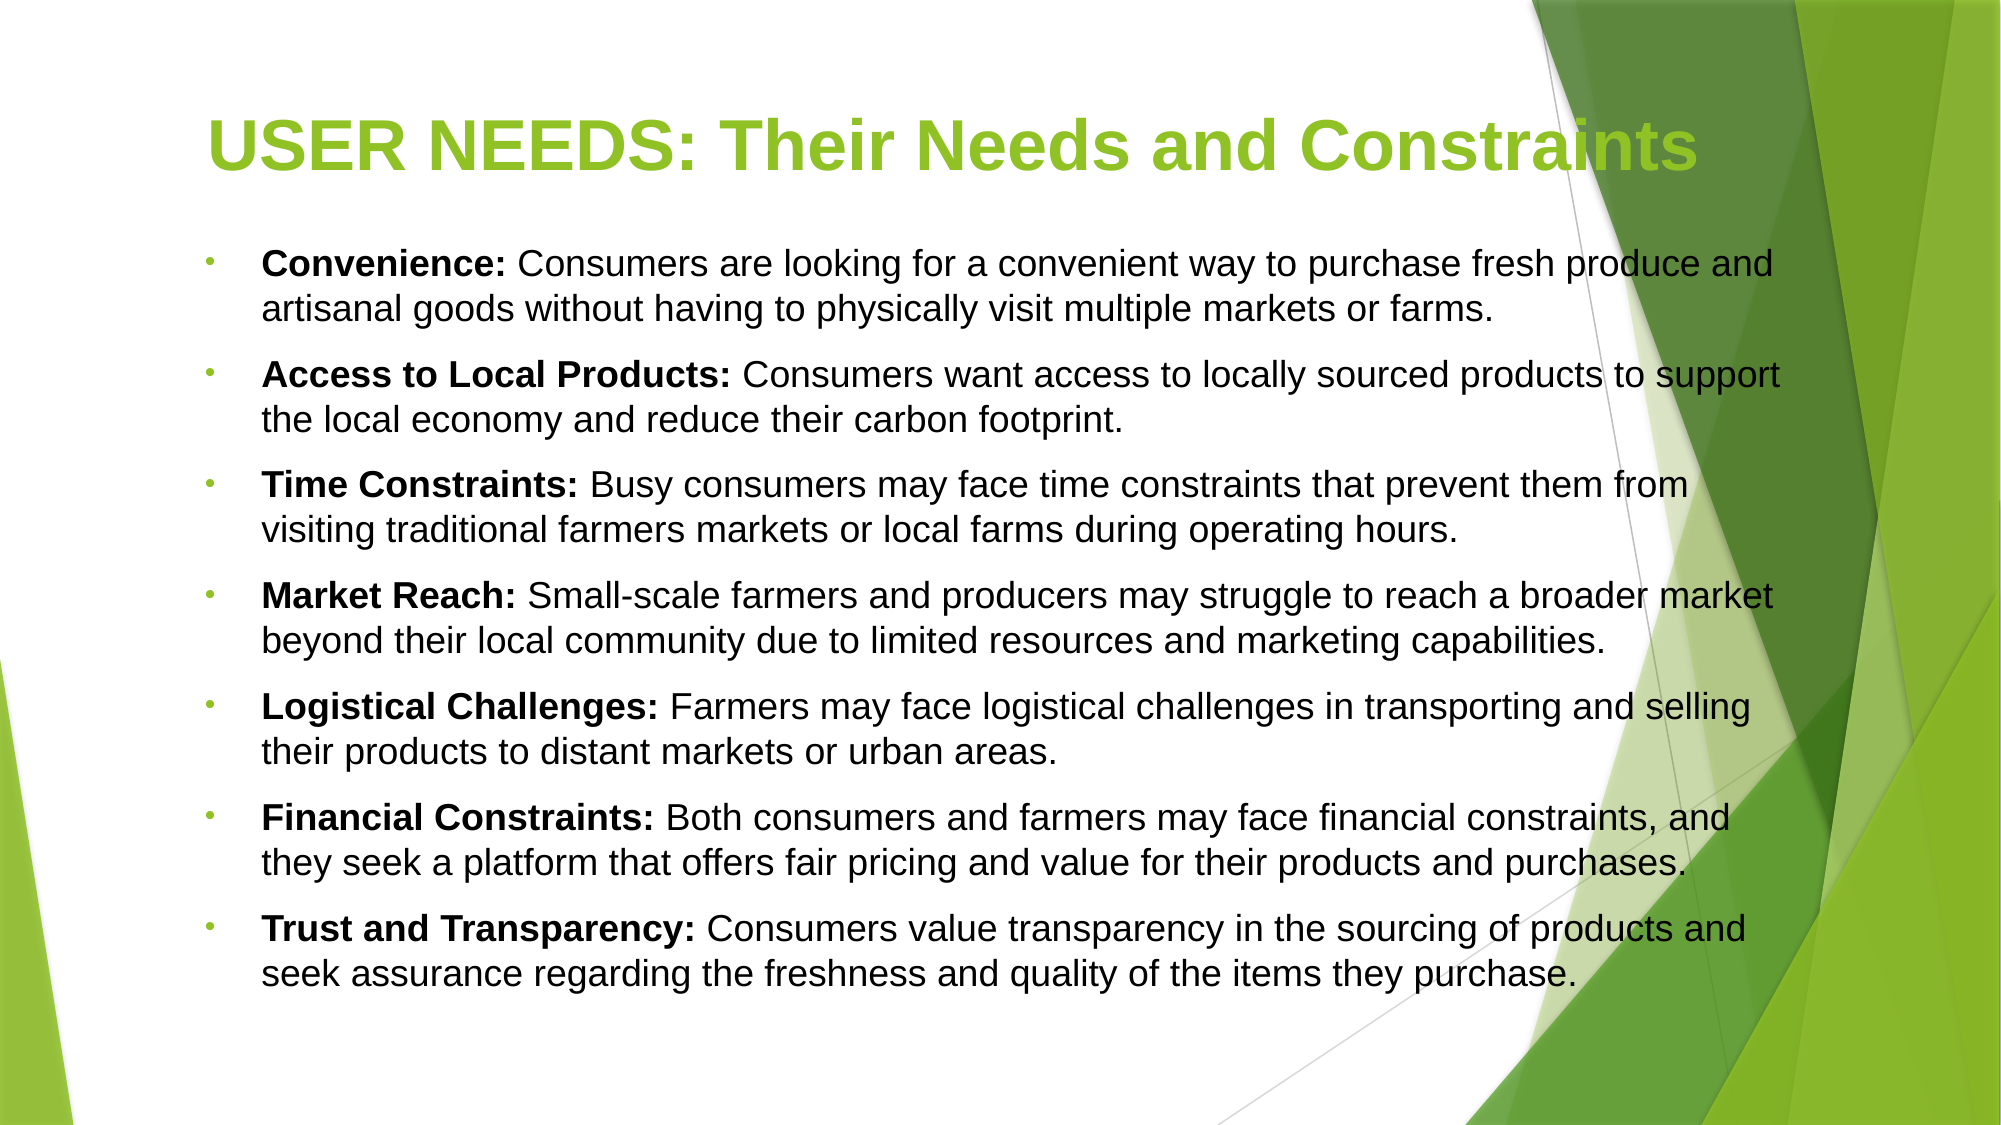

# USER NEEDS: Their Needs and Constraints
Convenience: Consumers are looking for a convenient way to purchase fresh produce and artisanal goods without having to physically visit multiple markets or farms.
Access to Local Products: Consumers want access to locally sourced products to support the local economy and reduce their carbon footprint.
Time Constraints: Busy consumers may face time constraints that prevent them from visiting traditional farmers markets or local farms during operating hours.
Market Reach: Small-scale farmers and producers may struggle to reach a broader market beyond their local community due to limited resources and marketing capabilities.
Logistical Challenges: Farmers may face logistical challenges in transporting and selling their products to distant markets or urban areas.
Financial Constraints: Both consumers and farmers may face financial constraints, and they seek a platform that offers fair pricing and value for their products and purchases.
Trust and Transparency: Consumers value transparency in the sourcing of products and seek assurance regarding the freshness and quality of the items they purchase.